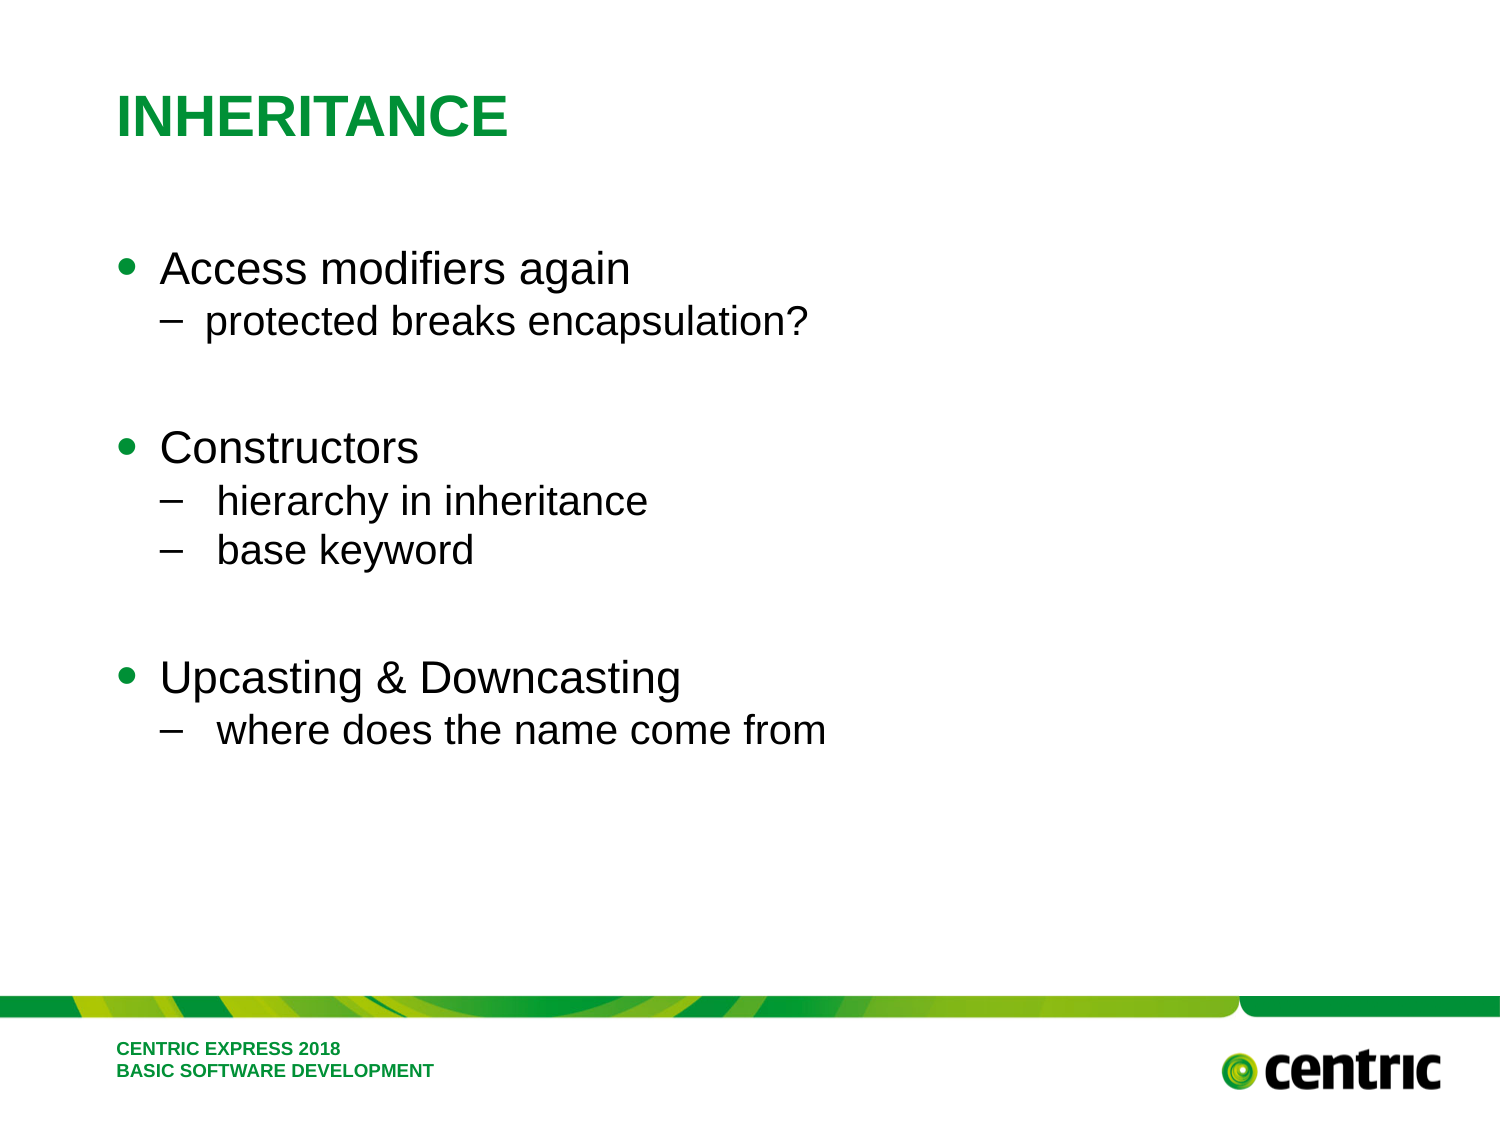

# Inheritance
Access modifiers again
protected breaks encapsulation?

Constructors
 hierarchy in inheritance
 base keyword

Upcasting & Downcasting
 where does the name come from

Centric express 2018
Basic software development
February 26, 2018